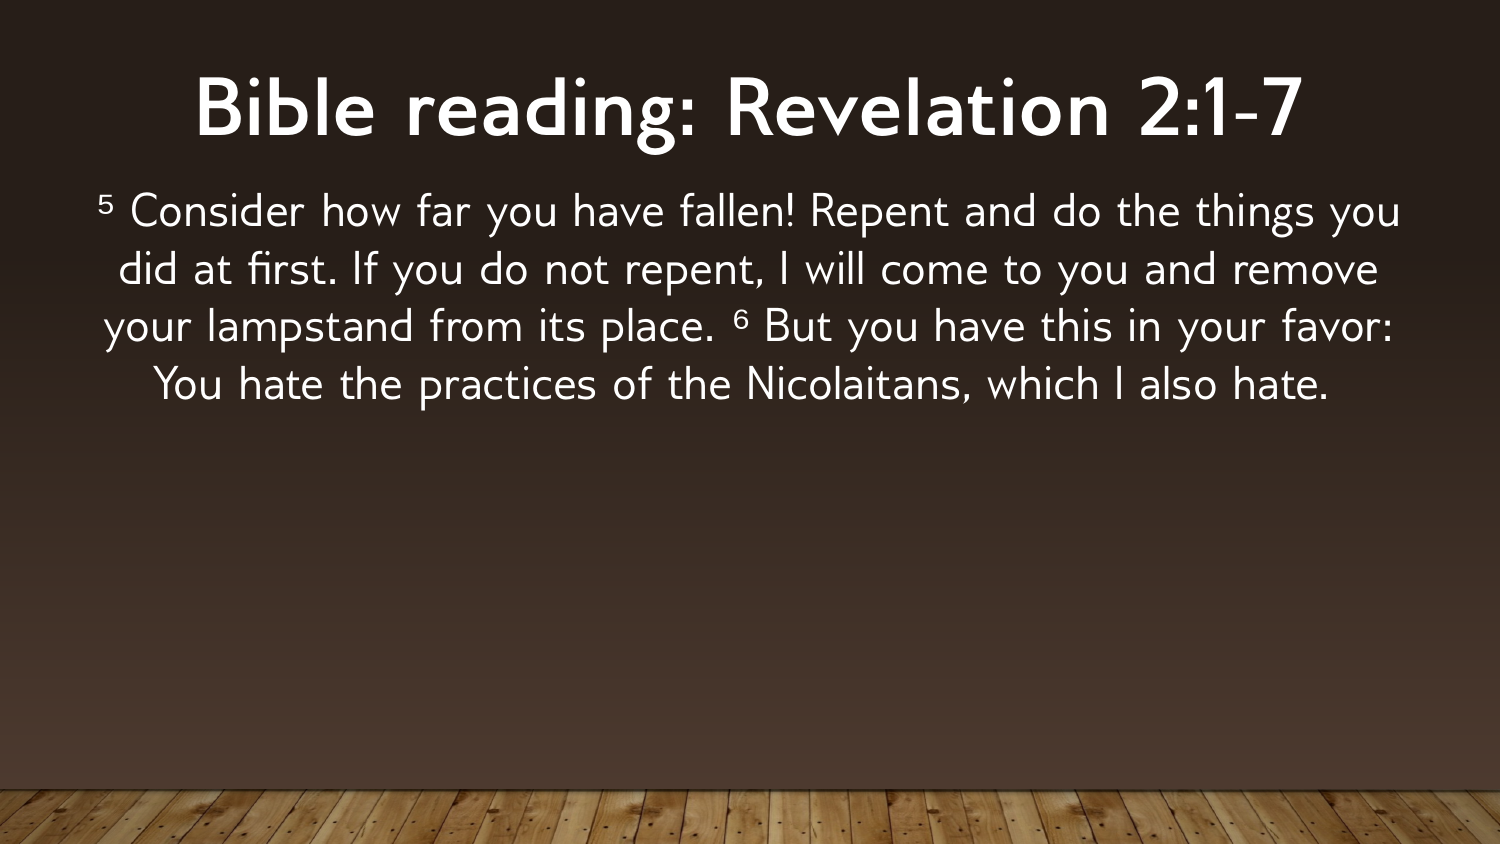

Bible reading: Revelation 2:1-7
⁵ Consider how far you have fallen! Repent and do the things you did at first. If you do not repent, I will come to you and remove your lampstand from its place. ⁶ But you have this in your favor: You hate the practices of the Nicolaitans, which I also hate.